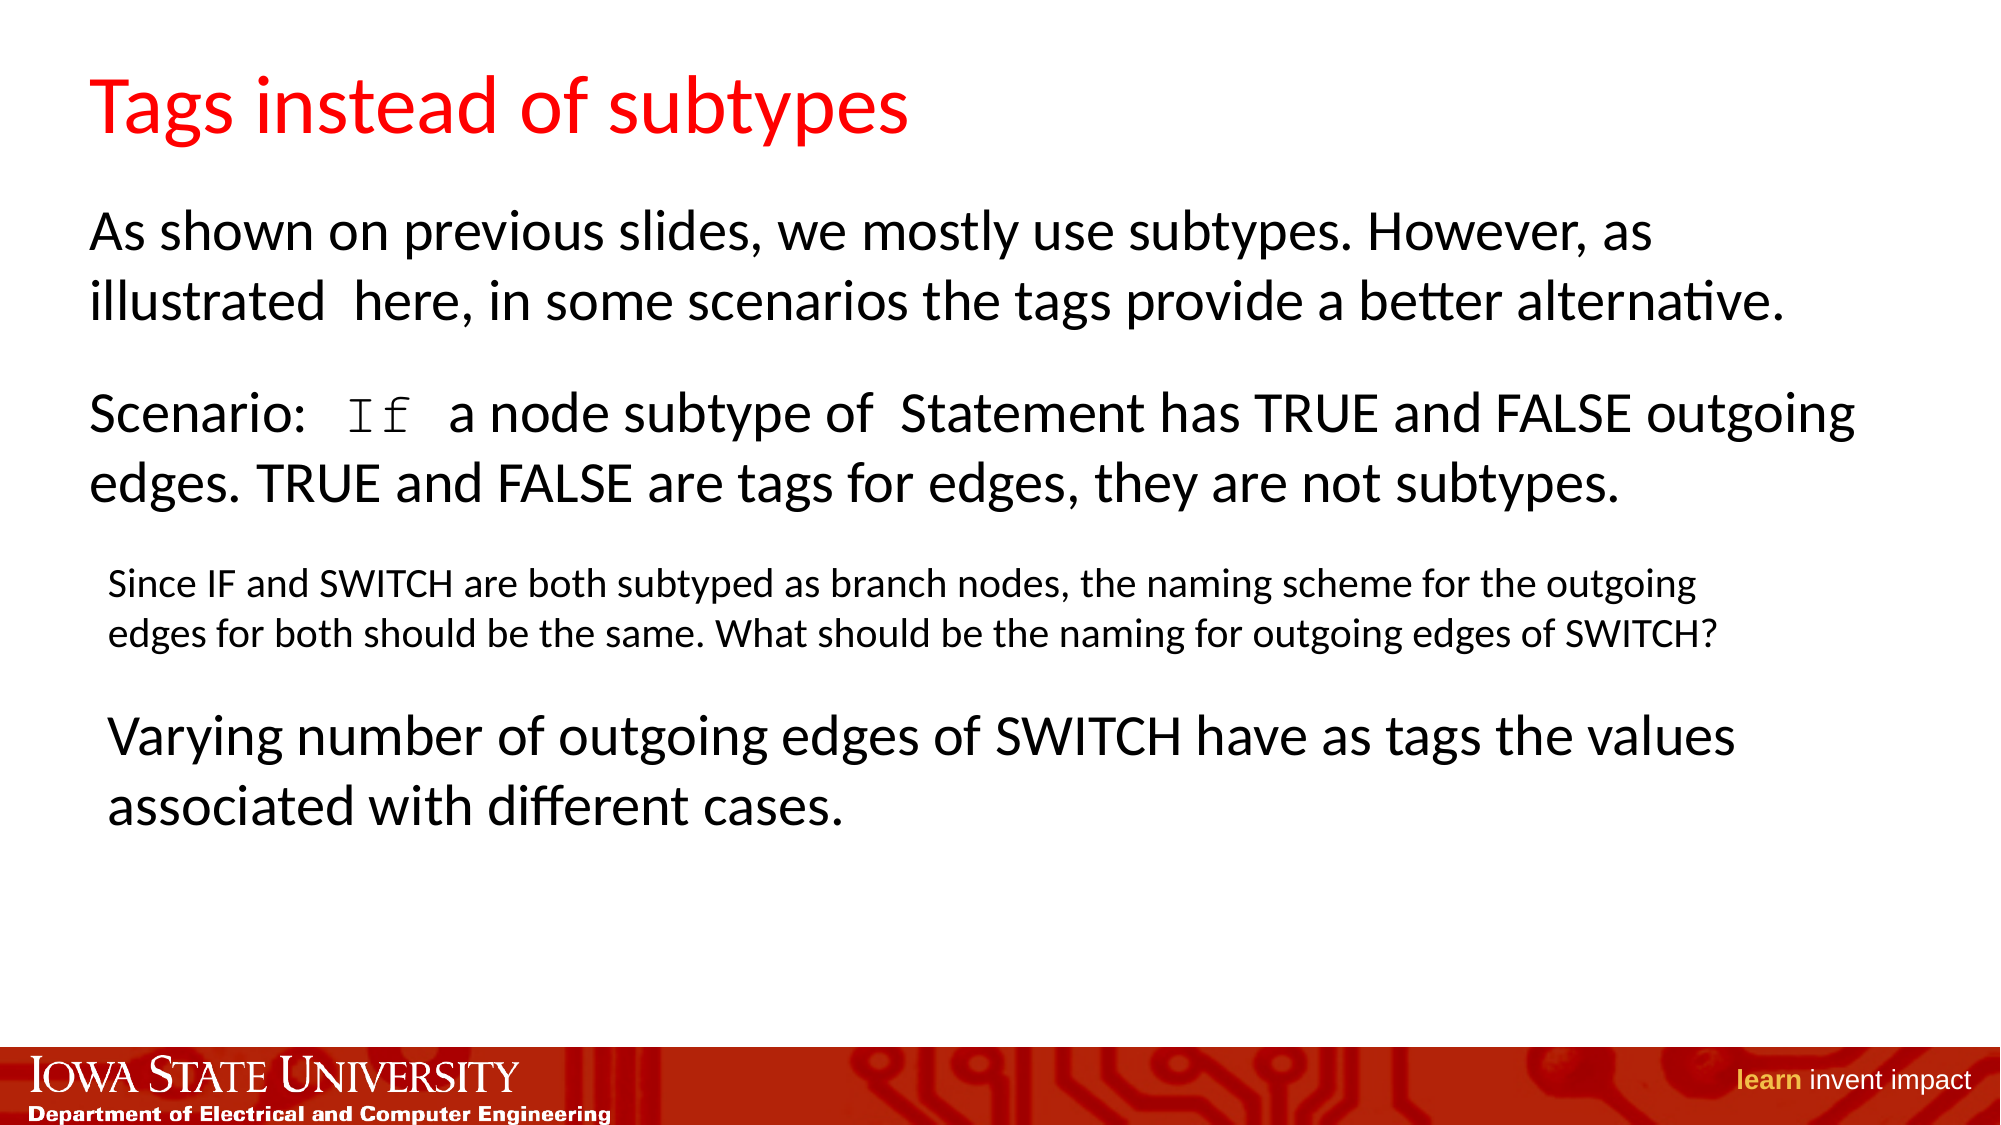

# Tags instead of subtypes
As shown on previous slides, we mostly use subtypes. However, as illustrated  here, in some scenarios the tags provide a better alternative.
Scenario: If a node subtype of  Statement has TRUE and FALSE outgoing edges. TRUE and FALSE are tags for edges, they are not subtypes.
Since IF and SWITCH are both subtyped as branch nodes, the naming scheme for the outgoing edges for both should be the same. What should be the naming for outgoing edges of SWITCH?
Varying number of outgoing edges of SWITCH have as tags the values associated with different cases.